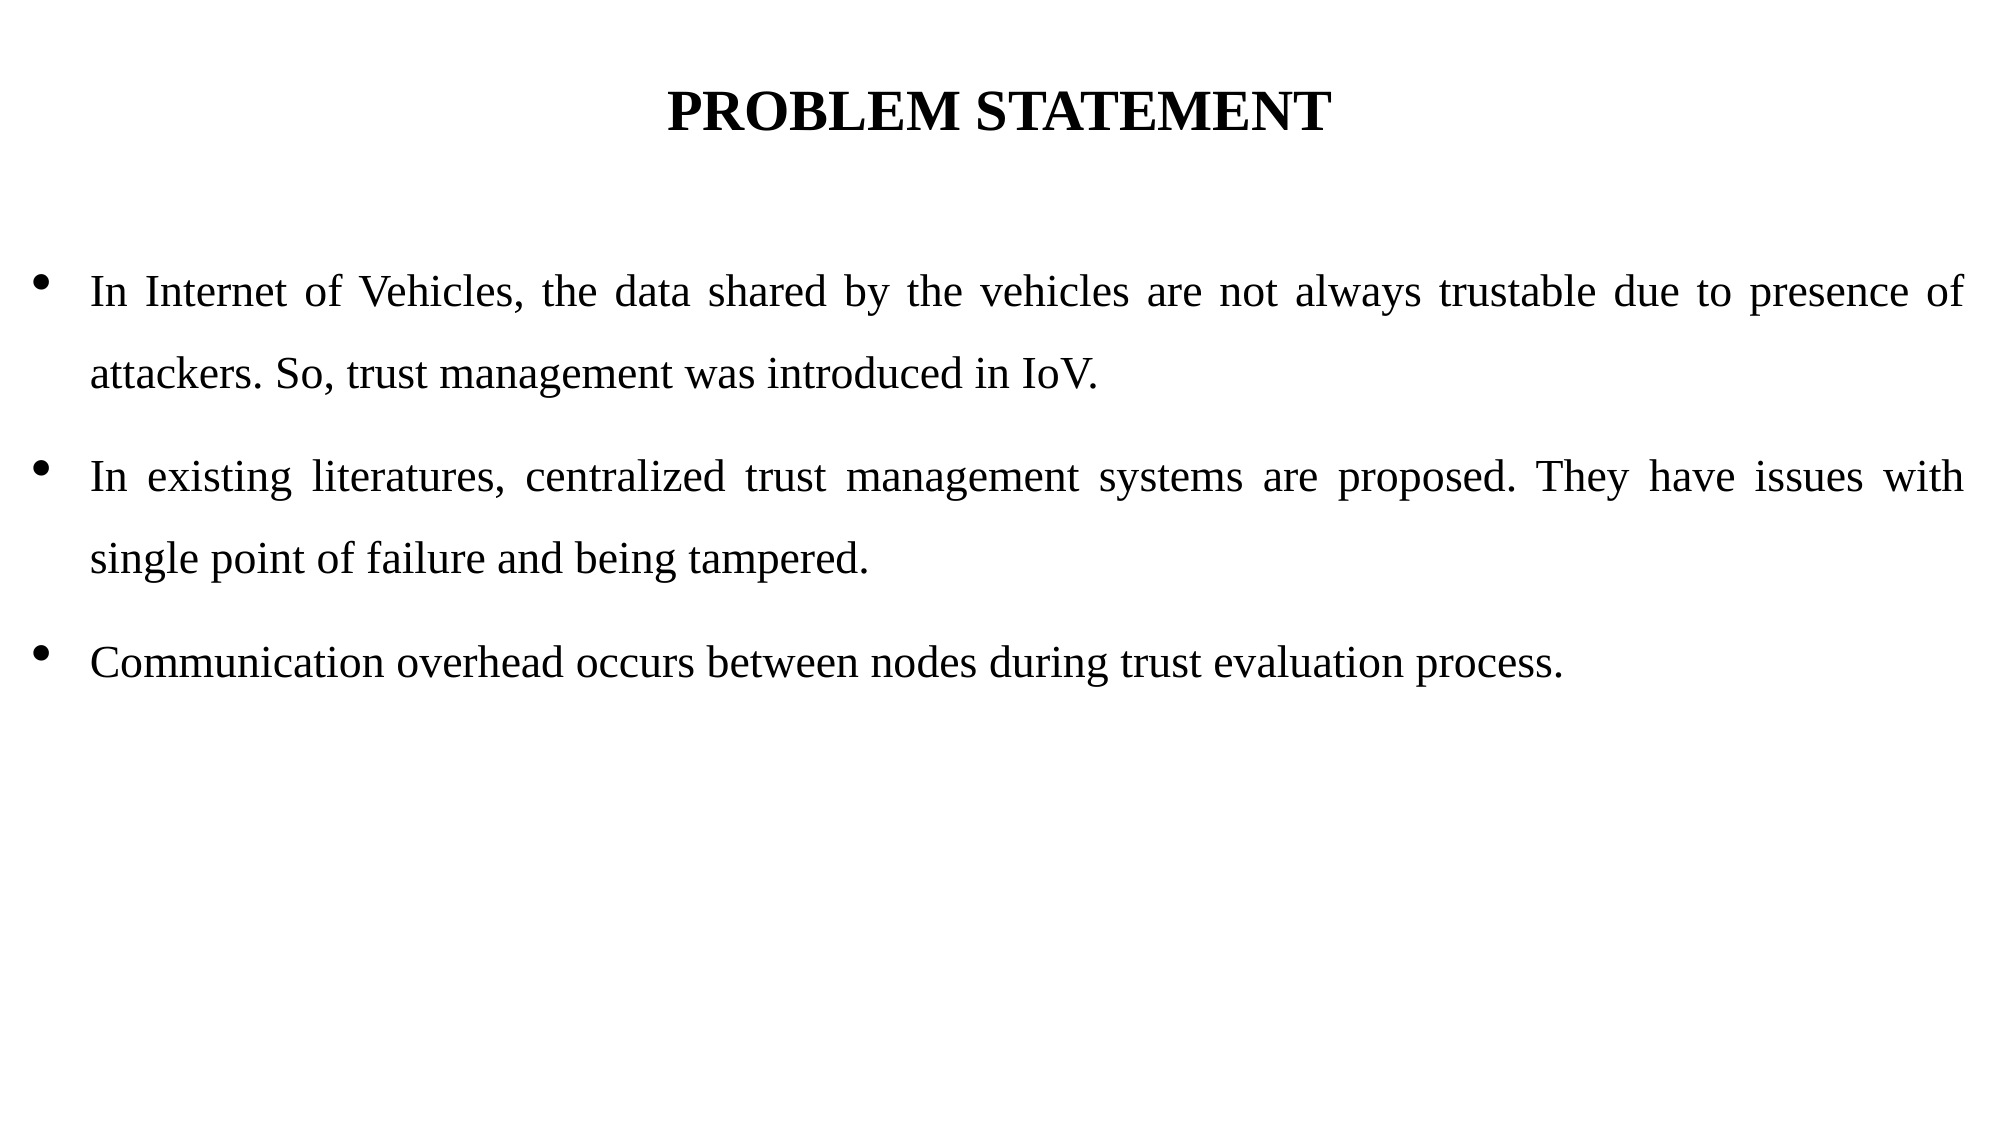

# PROBLEM STATEMENT
In Internet of Vehicles, the data shared by the vehicles are not always trustable due to presence of attackers. So, trust management was introduced in IoV.
In existing literatures, centralized trust management systems are proposed. They have issues with single point of failure and being tampered.
Communication overhead occurs between nodes during trust evaluation process.